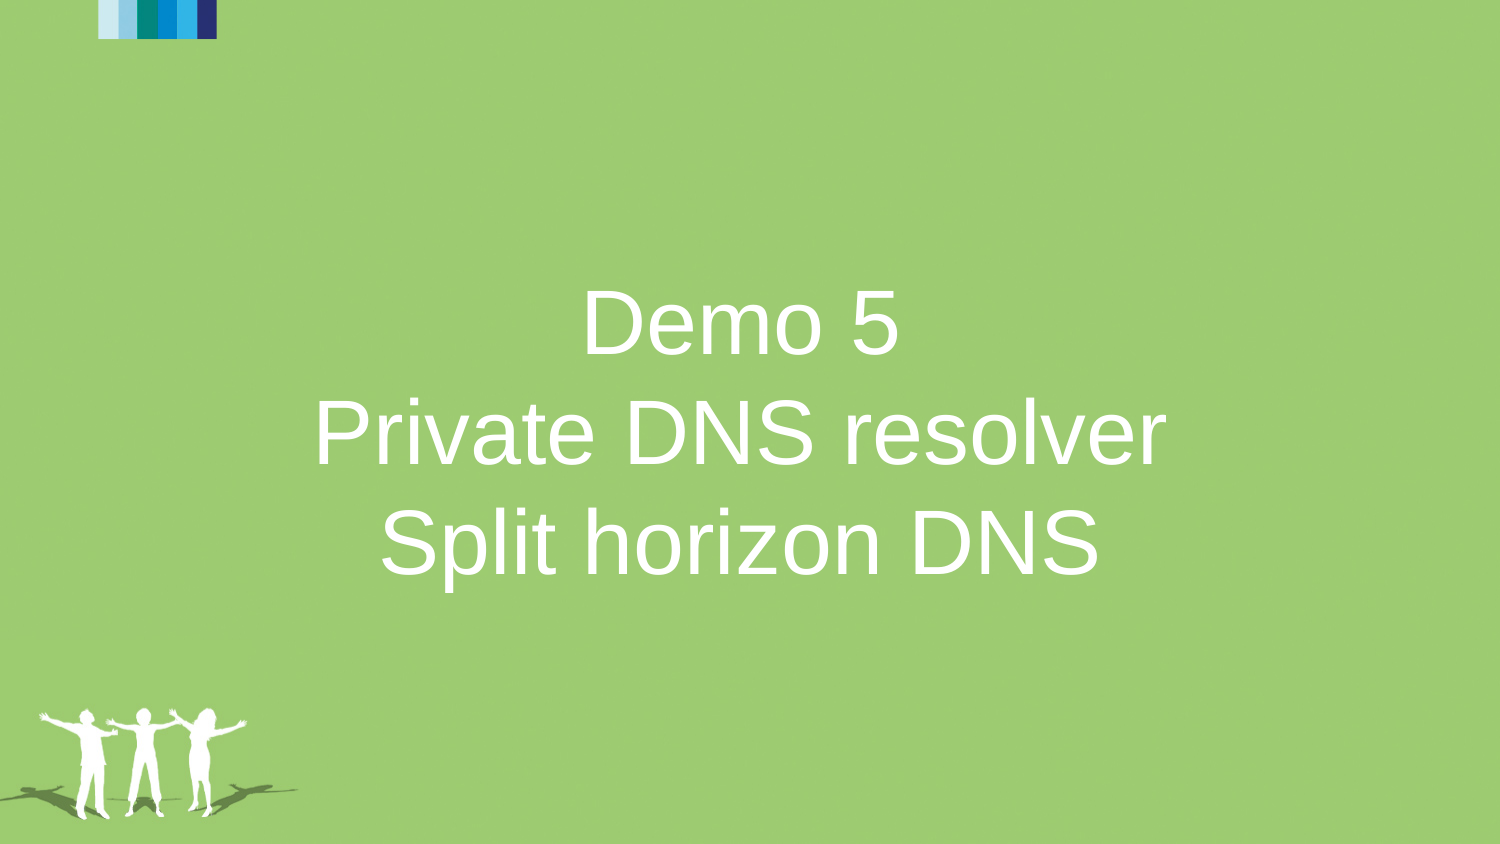

# Demo 5 Private DNS resolver Split horizon DNS